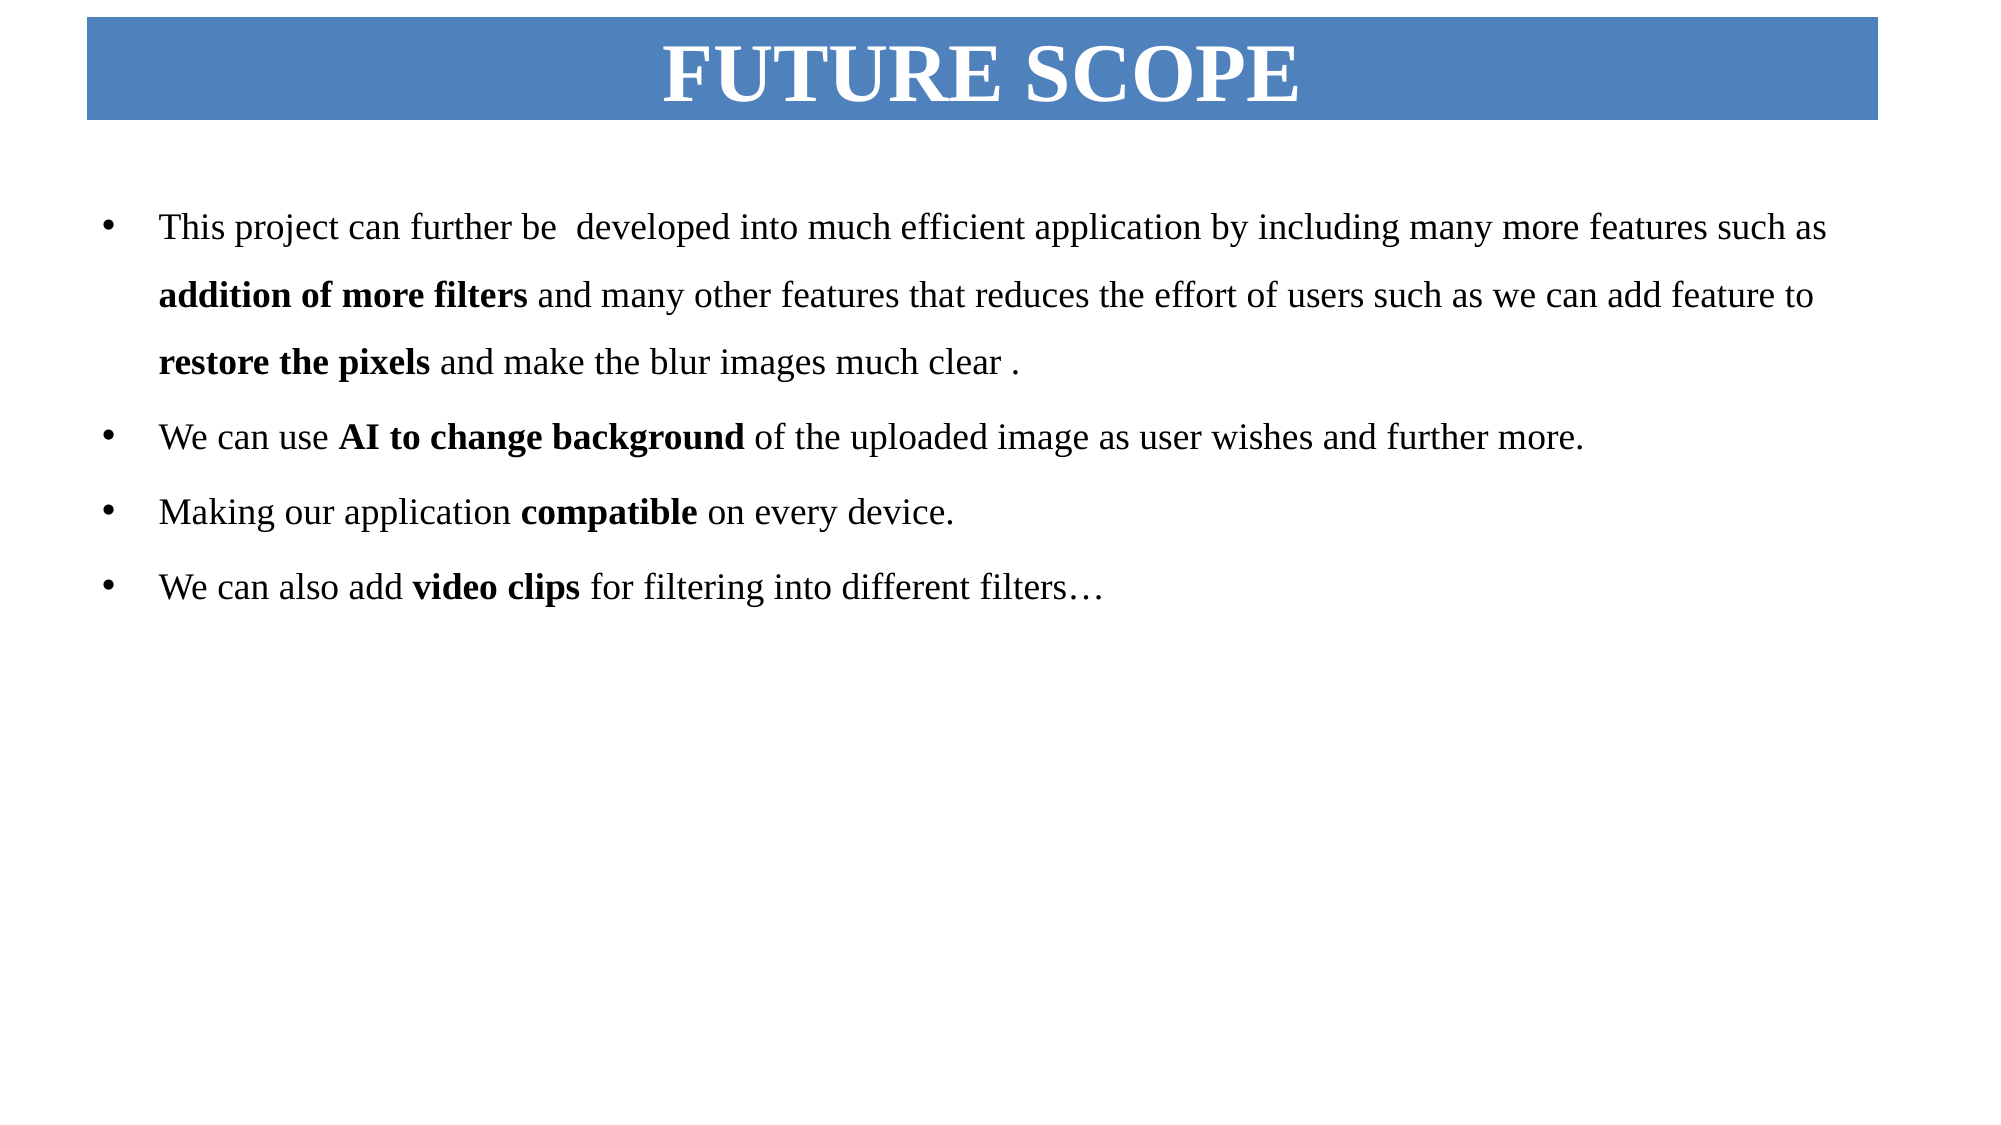

FUTURE SCOPE
This project can further be  developed into much efficient application by including many more features such as addition of more filters and many other features that reduces the effort of users such as we can add feature to restore the pixels and make the blur images much clear .
We can use AI to change background of the uploaded image as user wishes and further more.
Making our application compatible on every device.
We can also add video clips for filtering into different filters…